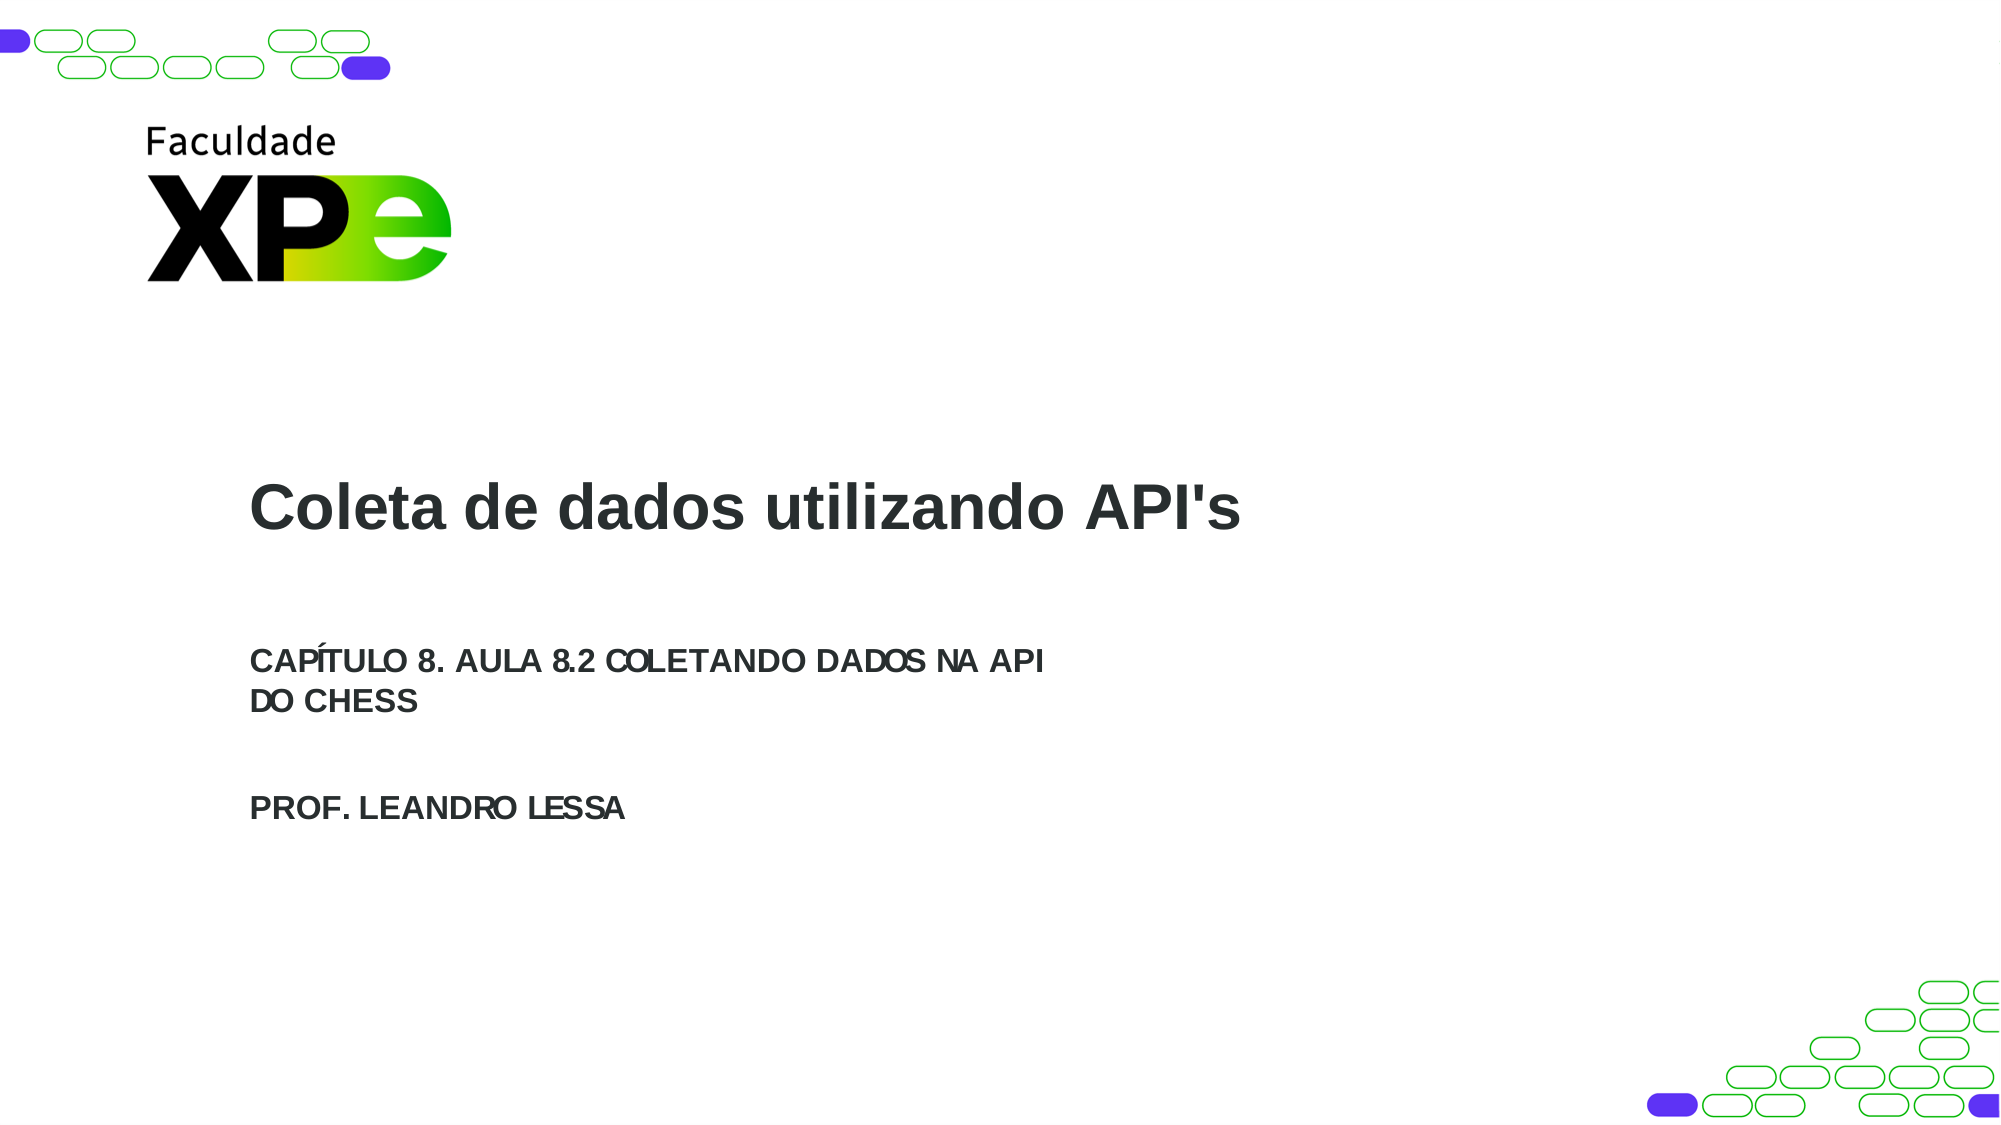

Coleta de dados utilizando API's
CAPÍTULO 8. AULA 8.2 COLETANDO DADOS NA API DO CHESS

PROF. LEANDRO LESSA